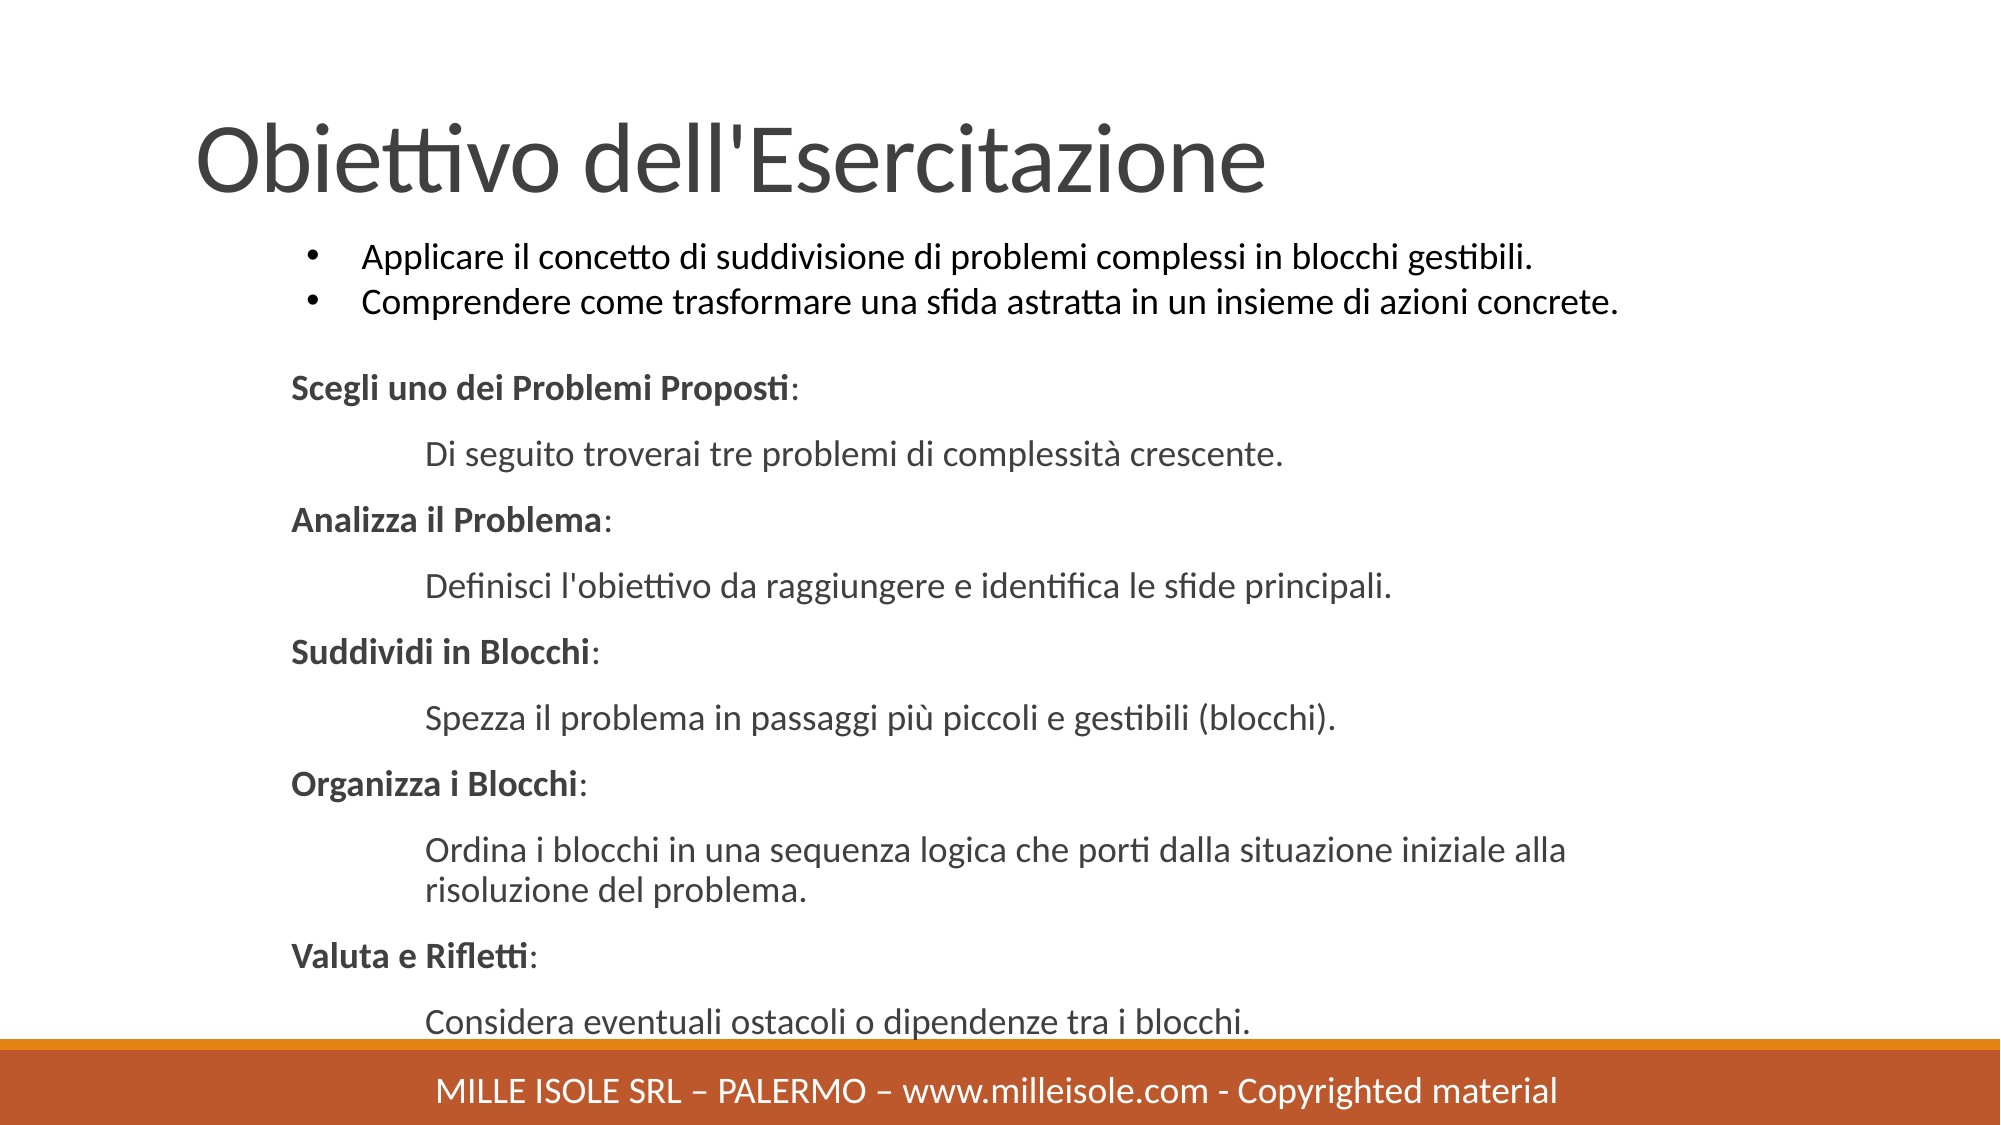

# Obiettivo dell'Esercitazione
 Applicare il concetto di suddivisione di problemi complessi in blocchi gestibili.
 Comprendere come trasformare una sfida astratta in un insieme di azioni concrete.

Scegli uno dei Problemi Proposti:
	Di seguito troverai tre problemi di complessità crescente.
Analizza il Problema:
	Definisci l'obiettivo da raggiungere e identifica le sfide principali.
Suddividi in Blocchi:
	Spezza il problema in passaggi più piccoli e gestibili (blocchi).
Organizza i Blocchi:
	Ordina i blocchi in una sequenza logica che porti dalla situazione iniziale alla
	risoluzione del problema.
Valuta e Rifletti:
	Considera eventuali ostacoli o dipendenze tra i blocchi.